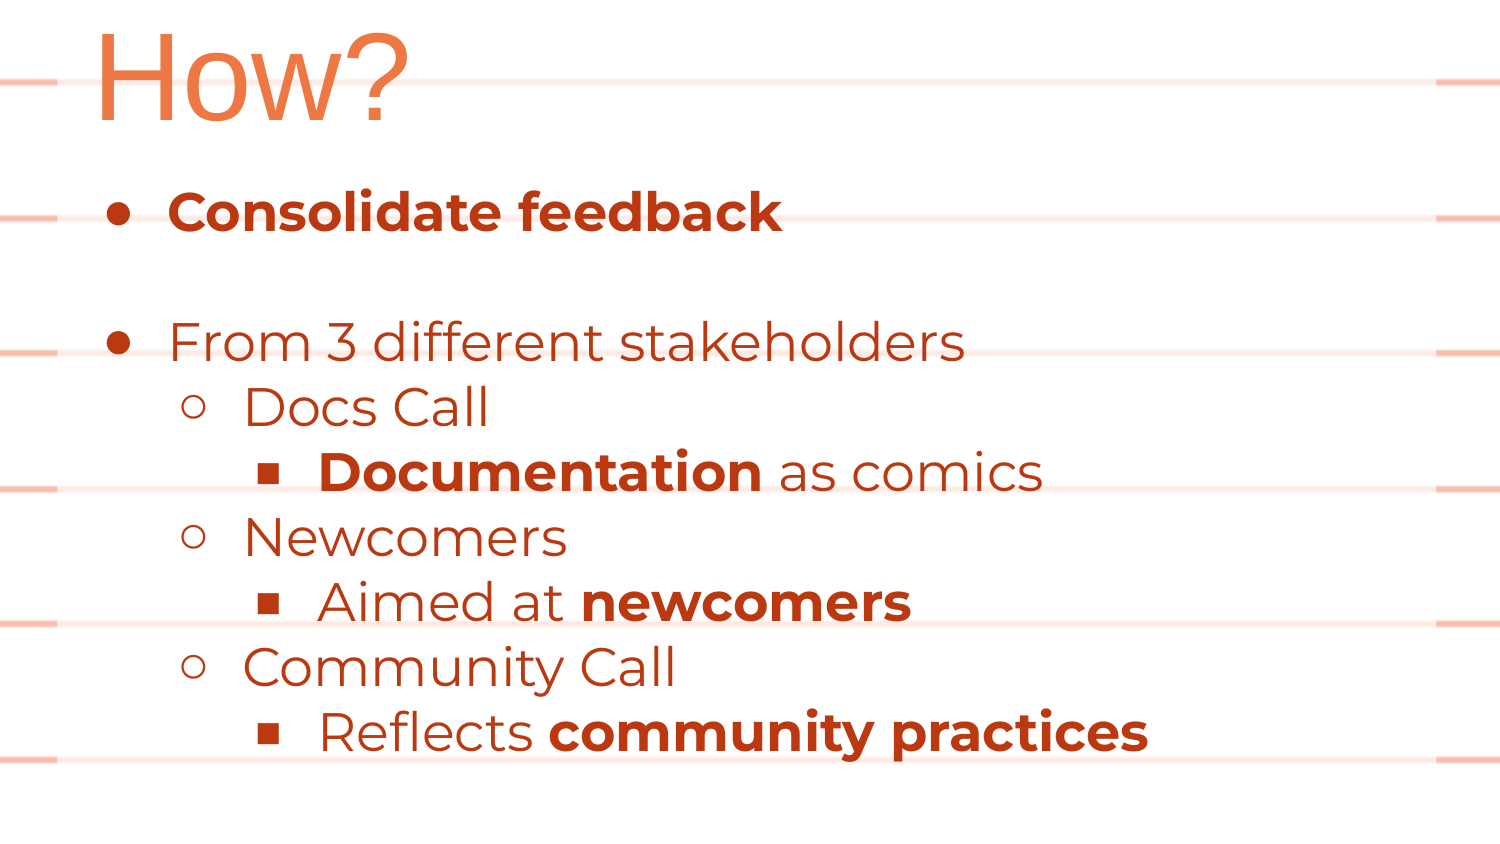

How?

Consolidate feedback

From 3 different stakeholders
Docs Call
Documentation as comics
Newcomers
Aimed at newcomers
Community Call
Reflects community practices